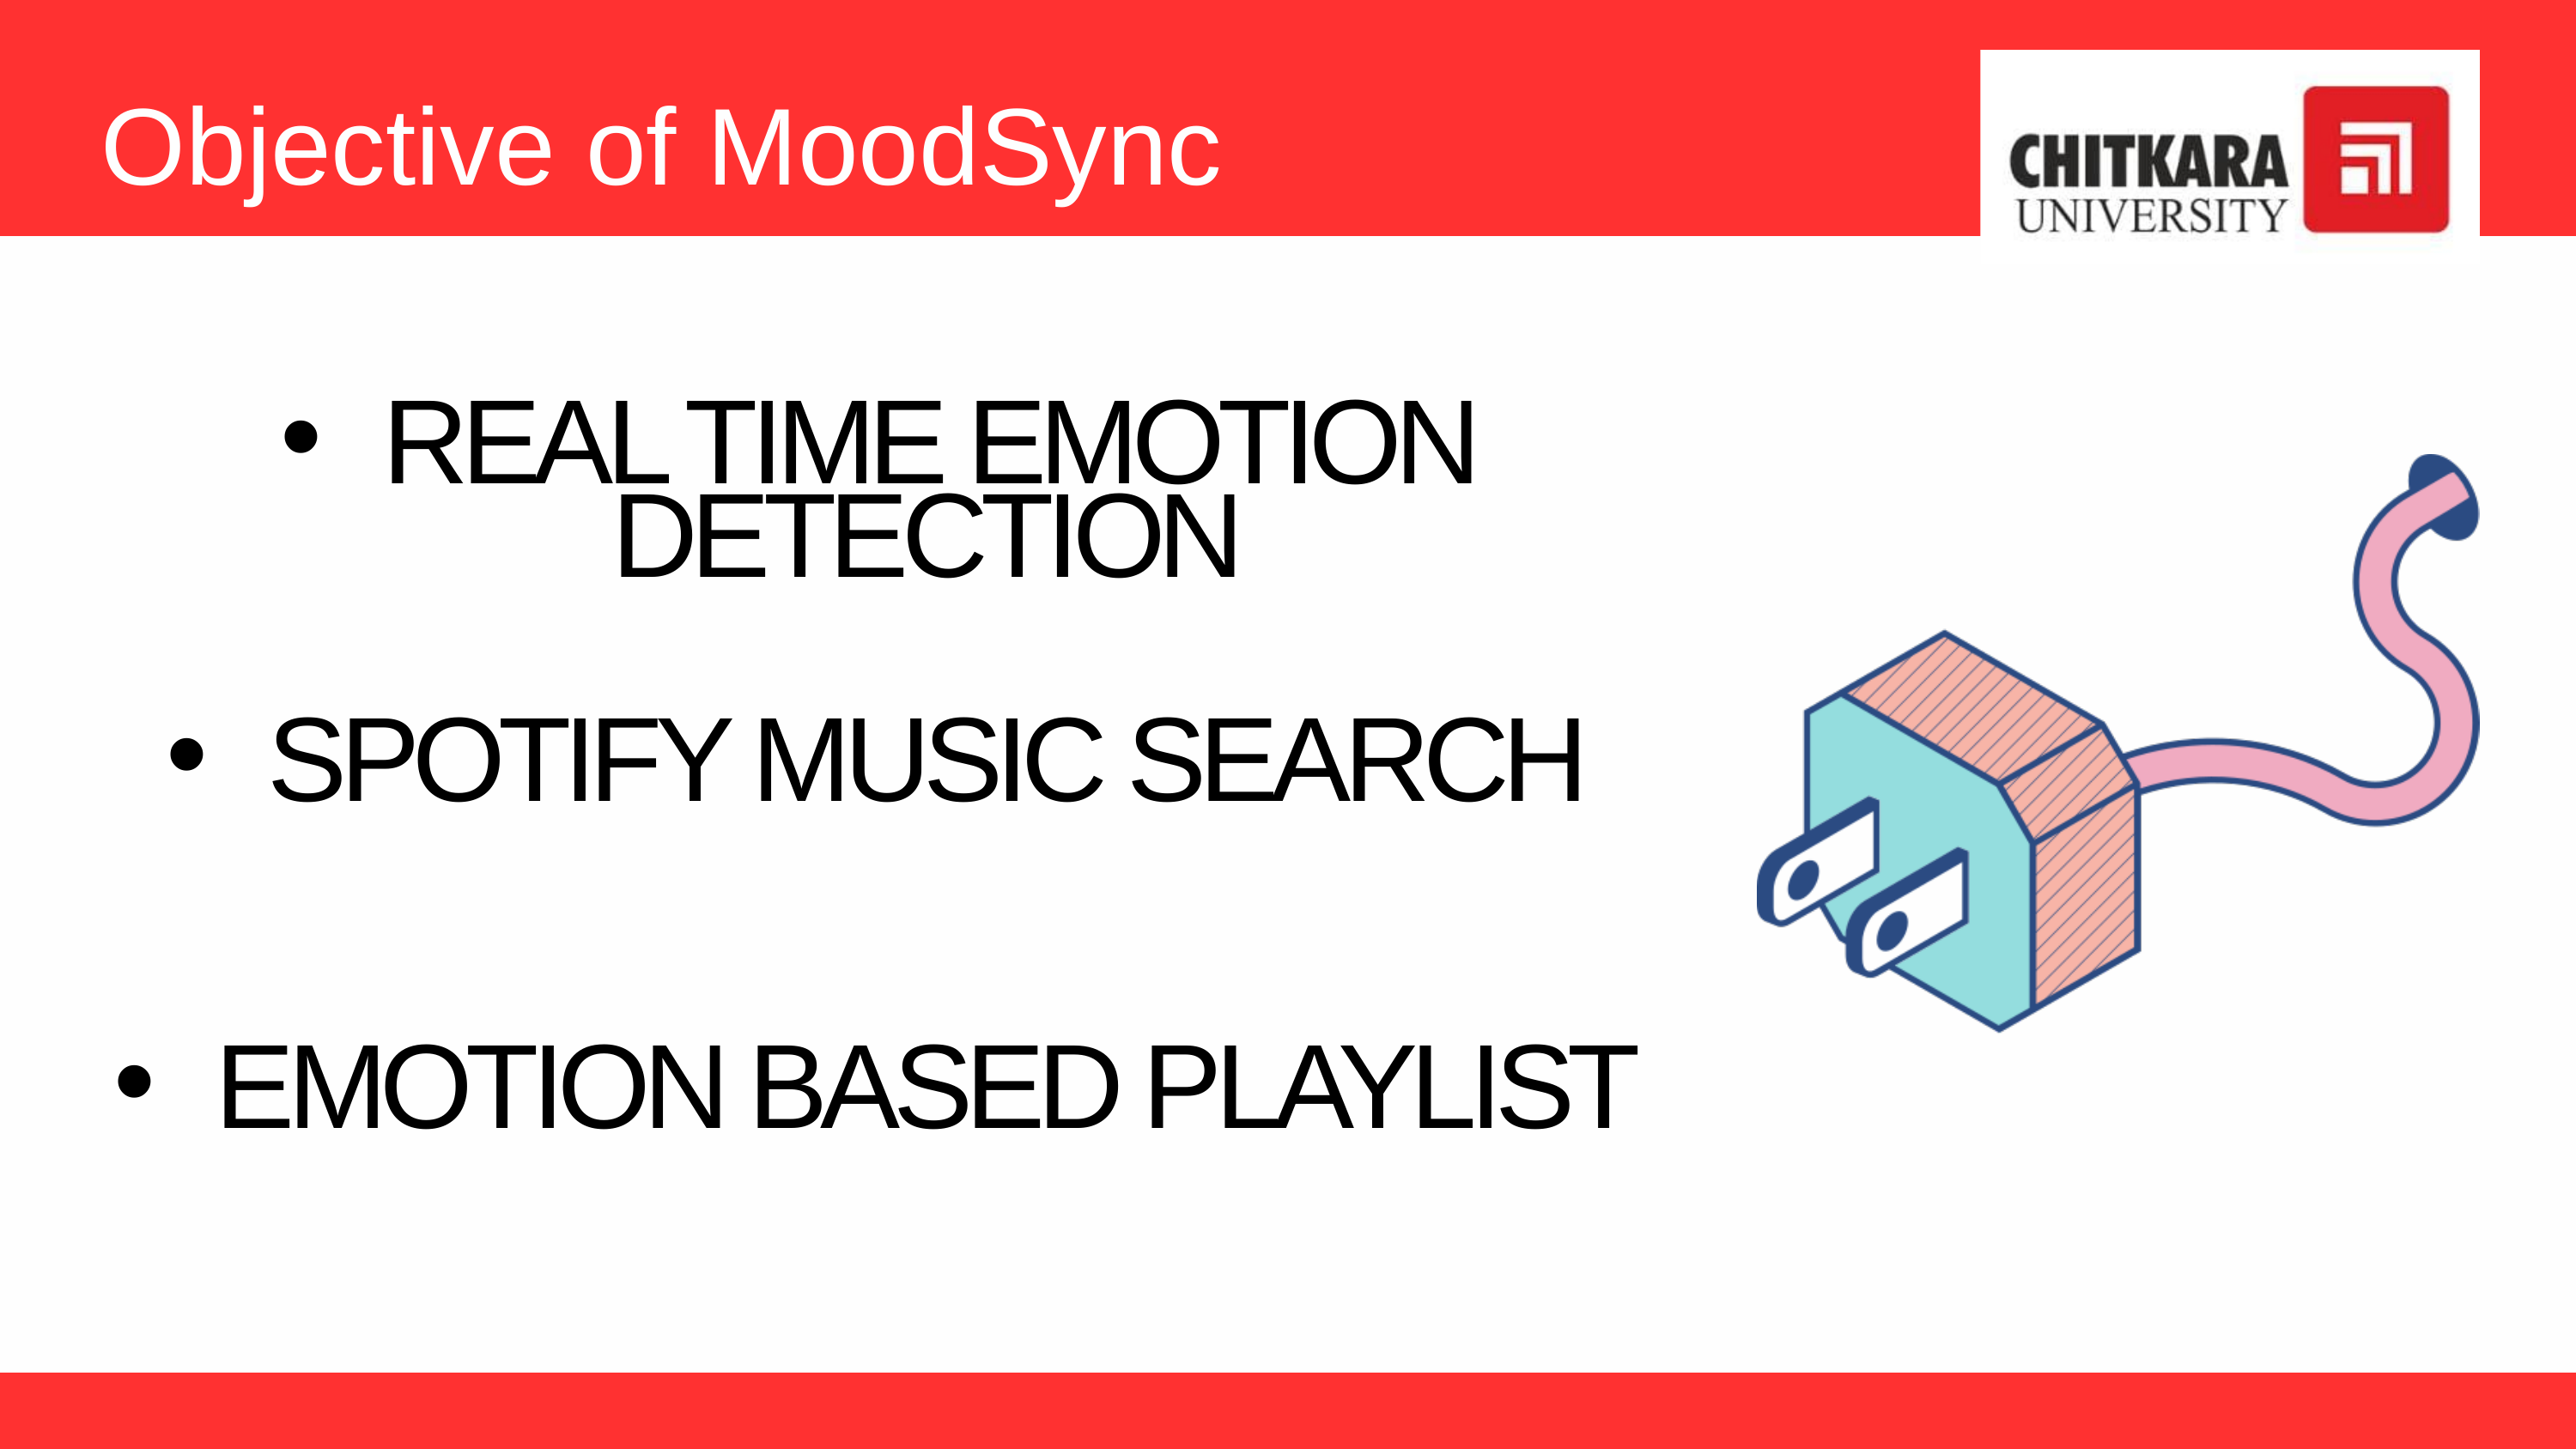

Objective of MoodSync
REAL TIME EMOTION DETECTION

SPOTIFY MUSIC SEARCH
EMOTION BASED PLAYLIST